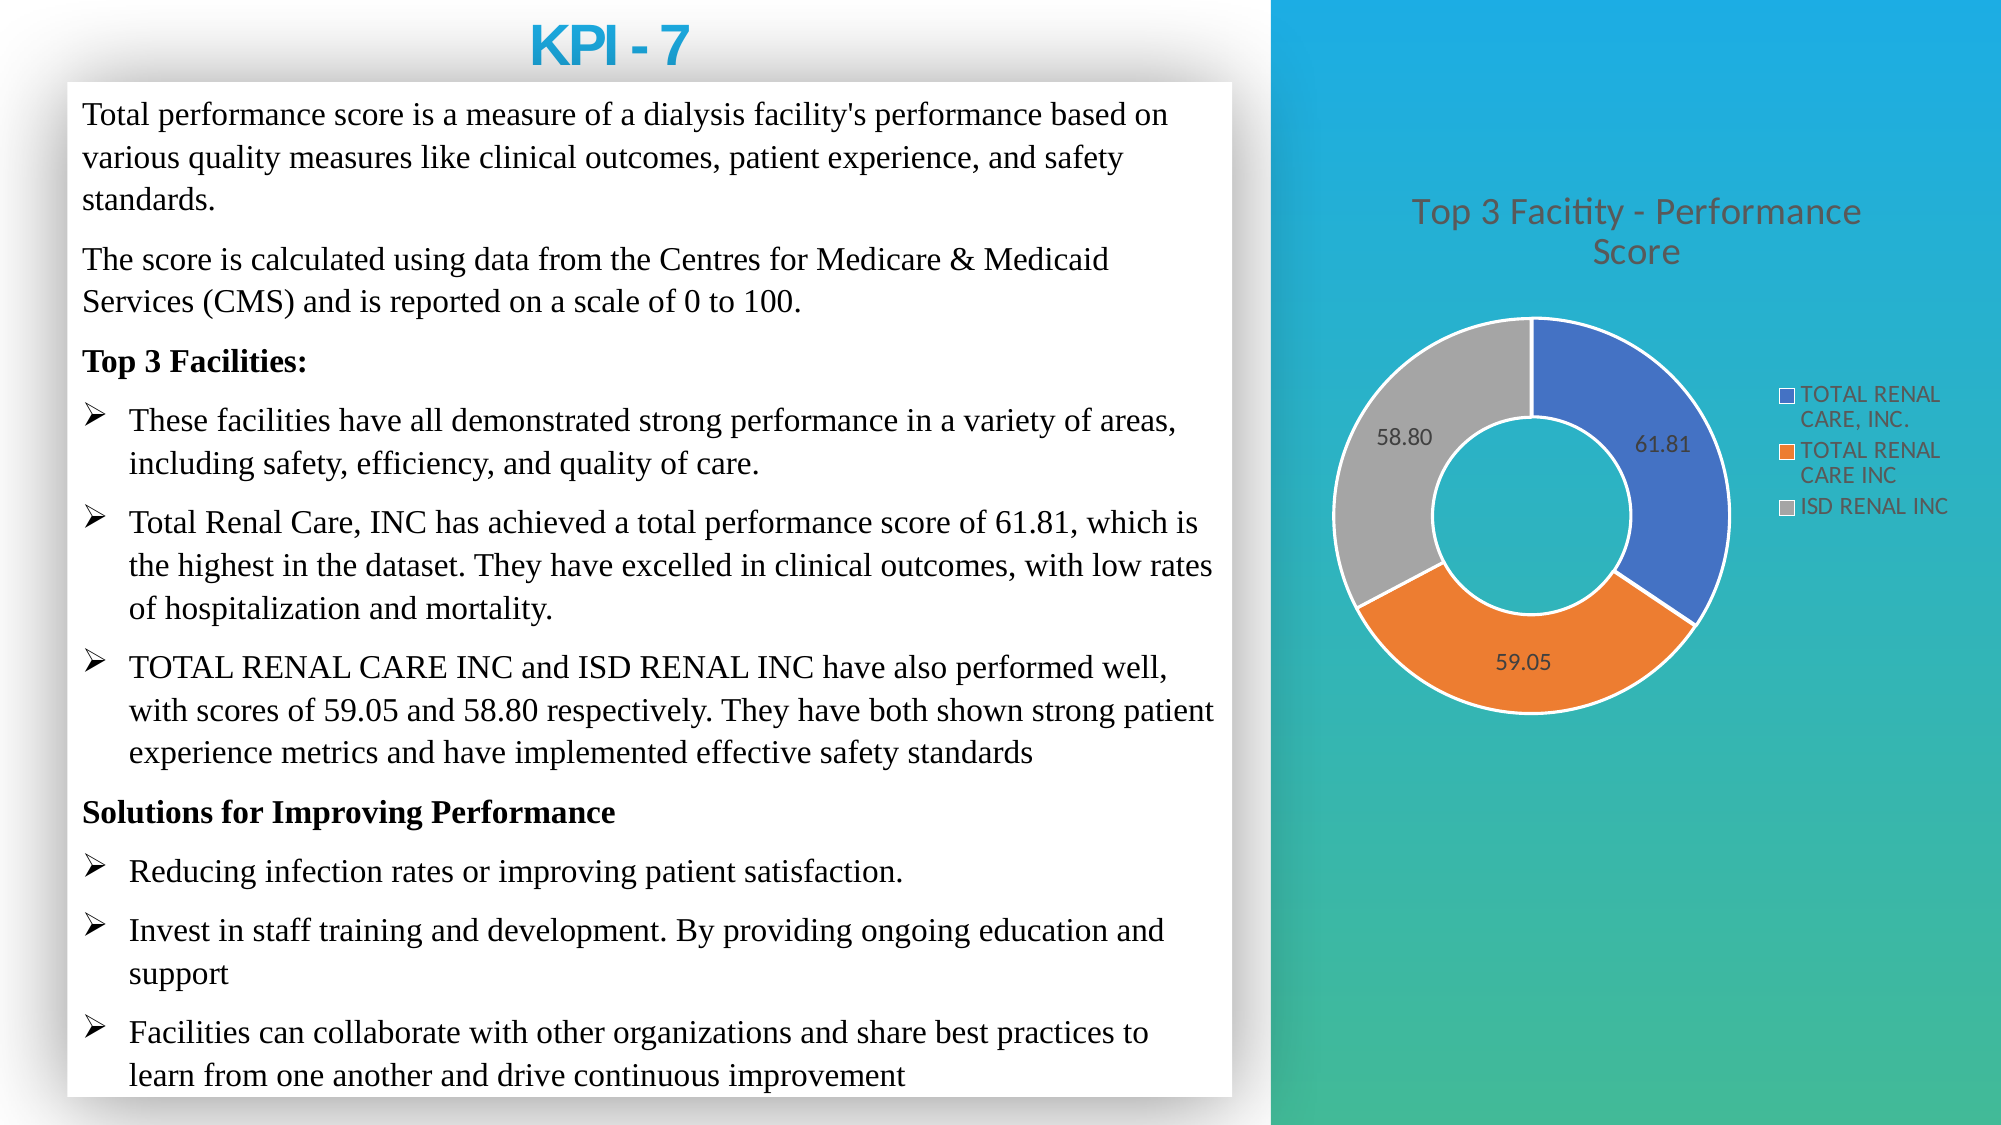

KPI - 7

Total performance score is a measure of a dialysis facility's performance based on various quality measures like clinical outcomes, patient experience, and safety standards.
The score is calculated using data from the Centres for Medicare & Medicaid Services (CMS) and is reported on a scale of 0 to 100.
Top 3 Facilities:
These facilities have all demonstrated strong performance in a variety of areas, including safety, efficiency, and quality of care.
Total Renal Care, INC has achieved a total performance score of 61.81, which is the highest in the dataset. They have excelled in clinical outcomes, with low rates of hospitalization and mortality.
TOTAL RENAL CARE INC and ISD RENAL INC have also performed well, with scores of 59.05 and 58.80 respectively. They have both shown strong patient experience metrics and have implemented effective safety standards
Solutions for Improving Performance
Reducing infection rates or improving patient satisfaction.
Invest in staff training and development. By providing ongoing education and support
Facilities can collaborate with other organizations and share best practices to learn from one another and drive continuous improvement

### Chart: Top 3 Facitity - Performance Score

| Category | Total |
|---|---|
| TOTAL RENAL CARE, INC. | 61.806451612903224 |
| TOTAL RENAL CARE INC | 59.05263157894737 |
| ISD RENAL INC | 58.8 |